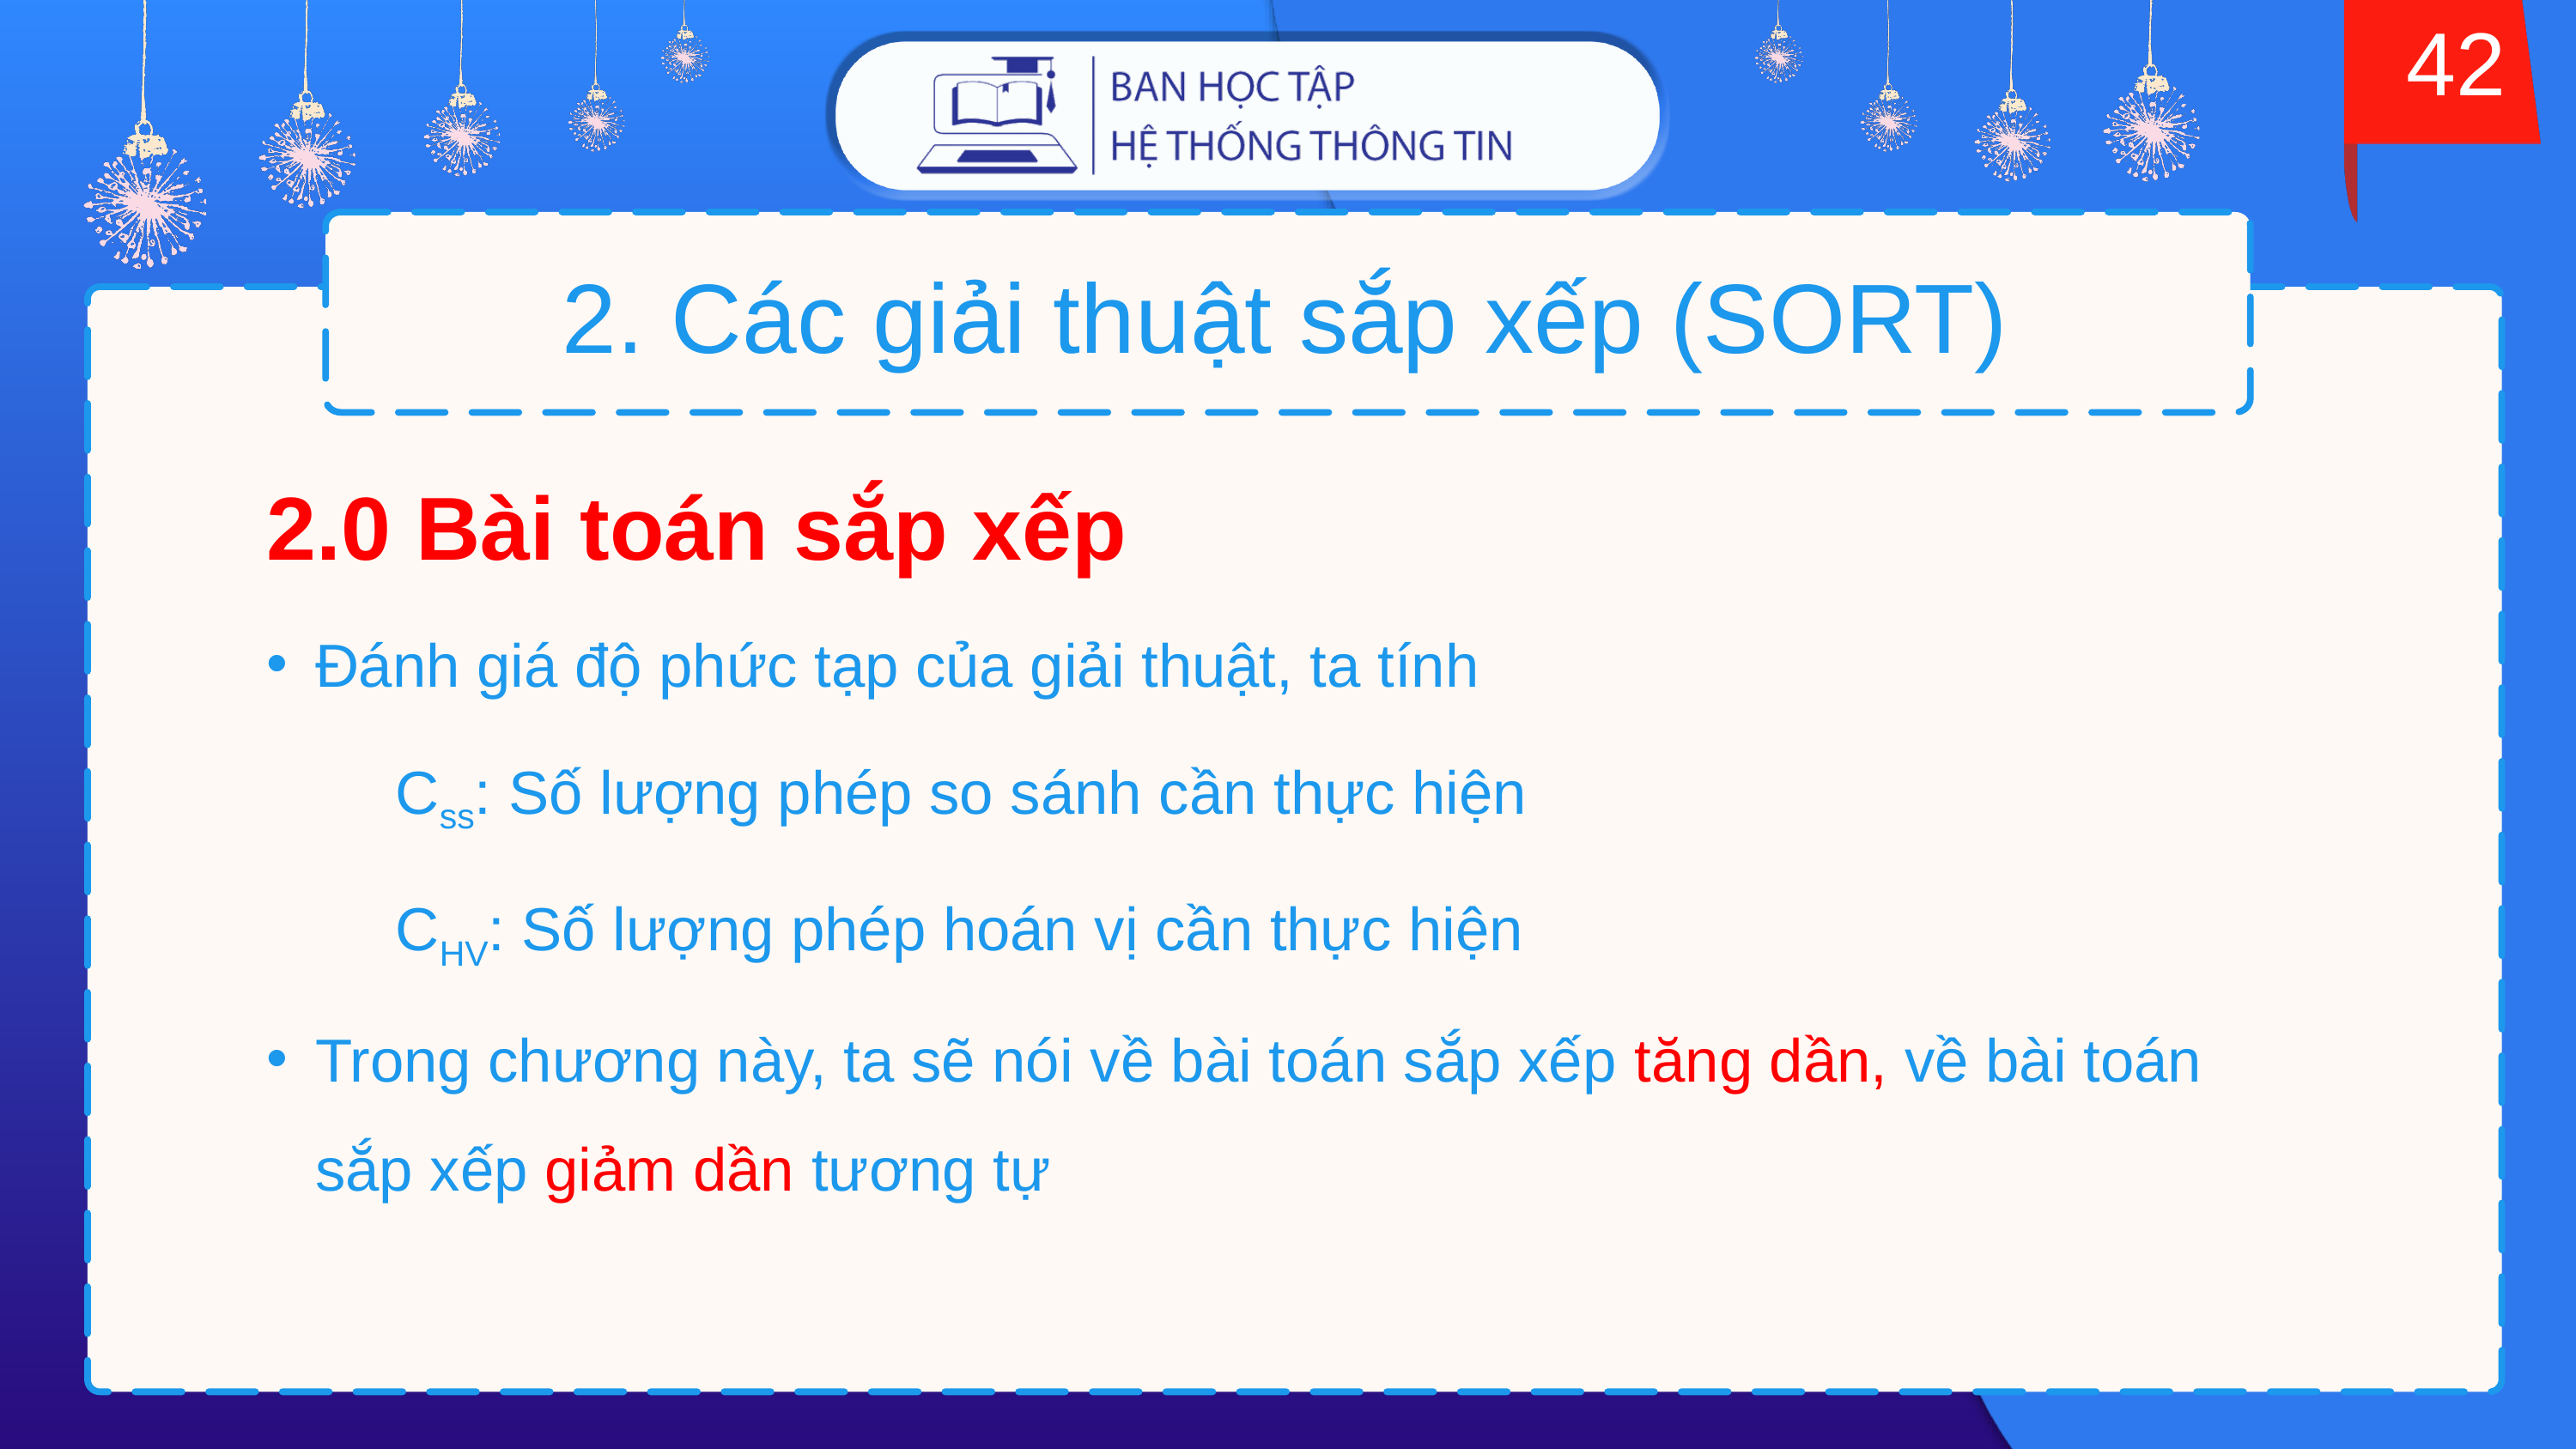

42

# 2. Các giải thuật sắp xếp (SORT)

2.0 Bài toán sắp xếp
Đánh giá độ phức tạp của giải thuật, ta tính
Css: Số lượng phép so sánh cần thực hiện
CHV: Số lượng phép hoán vị cần thực hiện
Trong chương này, ta sẽ nói về bài toán sắp xếp tăng dần, về bài toán sắp xếp giảm dần tương tự